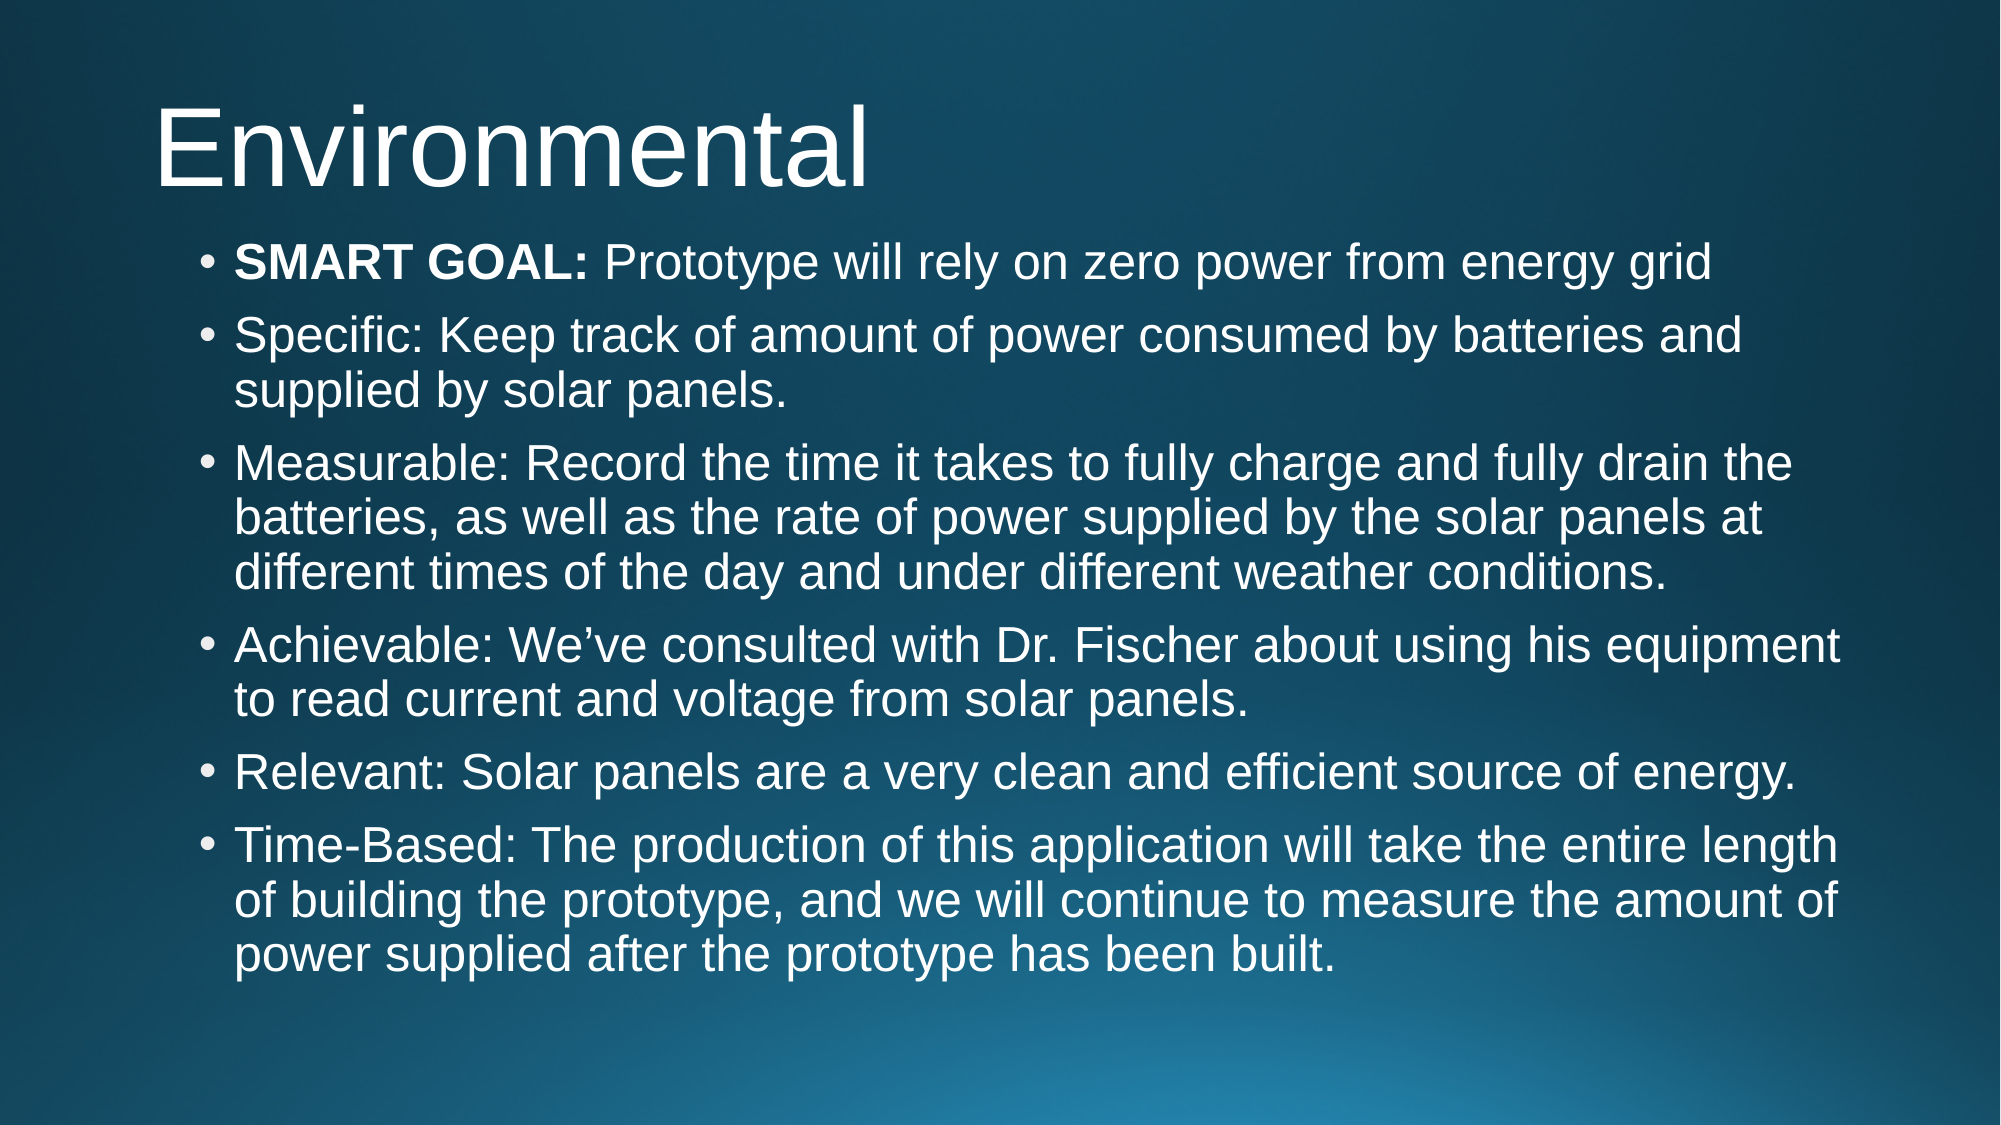

# Environmental
SMART GOAL: Prototype will rely on zero power from energy grid
Specific: Keep track of amount of power consumed by batteries and supplied by solar panels.
Measurable: Record the time it takes to fully charge and fully drain the batteries, as well as the rate of power supplied by the solar panels at different times of the day and under different weather conditions.
Achievable: We’ve consulted with Dr. Fischer about using his equipment to read current and voltage from solar panels.
Relevant: Solar panels are a very clean and efficient source of energy.
Time-Based: The production of this application will take the entire length of building the prototype, and we will continue to measure the amount of power supplied after the prototype has been built.